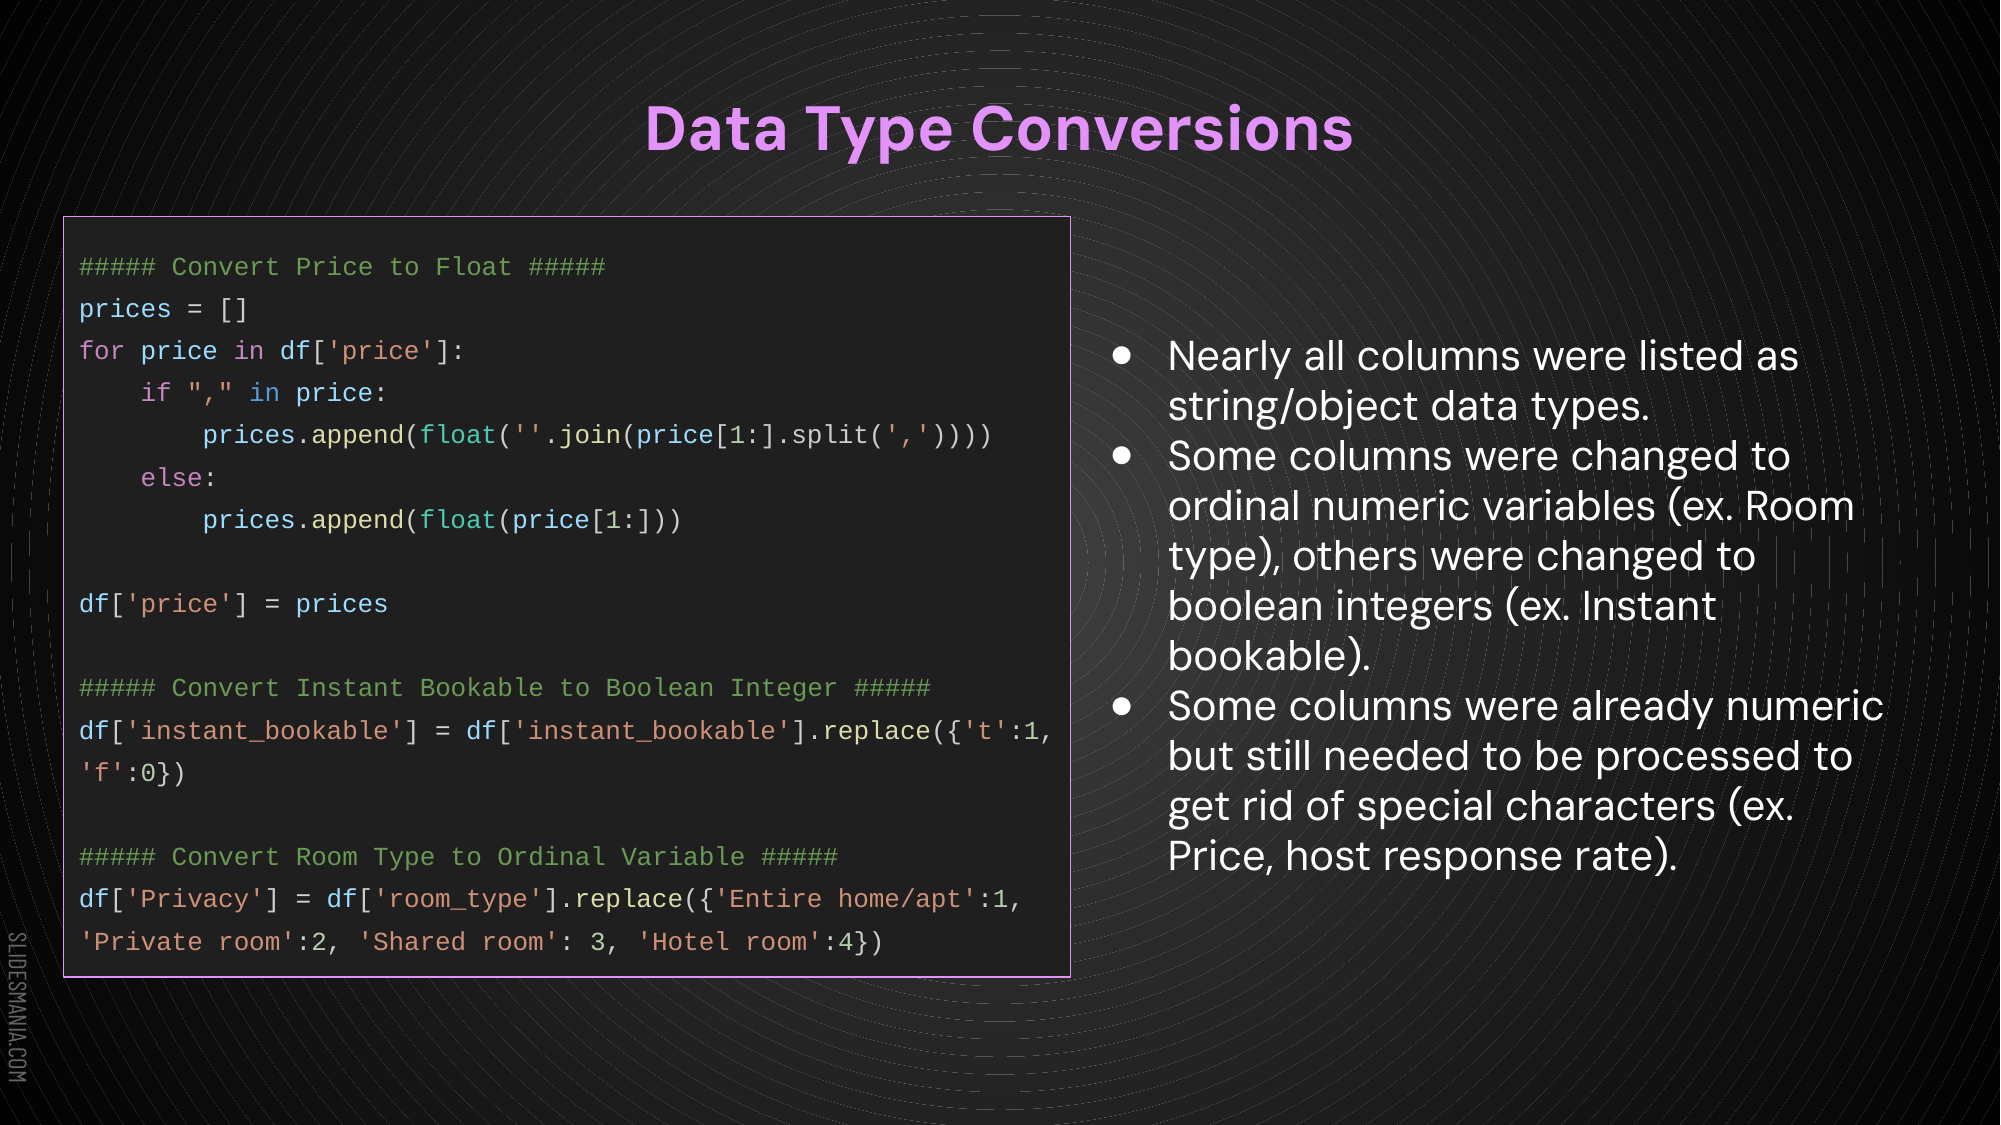

# Data Type Conversions

##### Convert Price to Float #####
prices = []
for price in df['price']:
    if "," in price:
        prices.append(float(''.join(price[1:].split(','))))
    else:
        prices.append(float(price[1:]))

df['price'] = prices

##### Convert Instant Bookable to Boolean Integer #####
df['instant_bookable'] = df['instant_bookable'].replace({'t':1, 'f':0})

##### Convert Room Type to Ordinal Variable #####
df['Privacy'] = df['room_type'].replace({'Entire home/apt':1, 'Private room':2, 'Shared room': 3, 'Hotel room':4})

Nearly all columns were listed as string/object data types.
Some columns were changed to ordinal numeric variables (ex. Room type), others were changed to boolean integers (ex. Instant bookable).
Some columns were already numeric but still needed to be processed to get rid of special characters (ex. Price, host response rate).